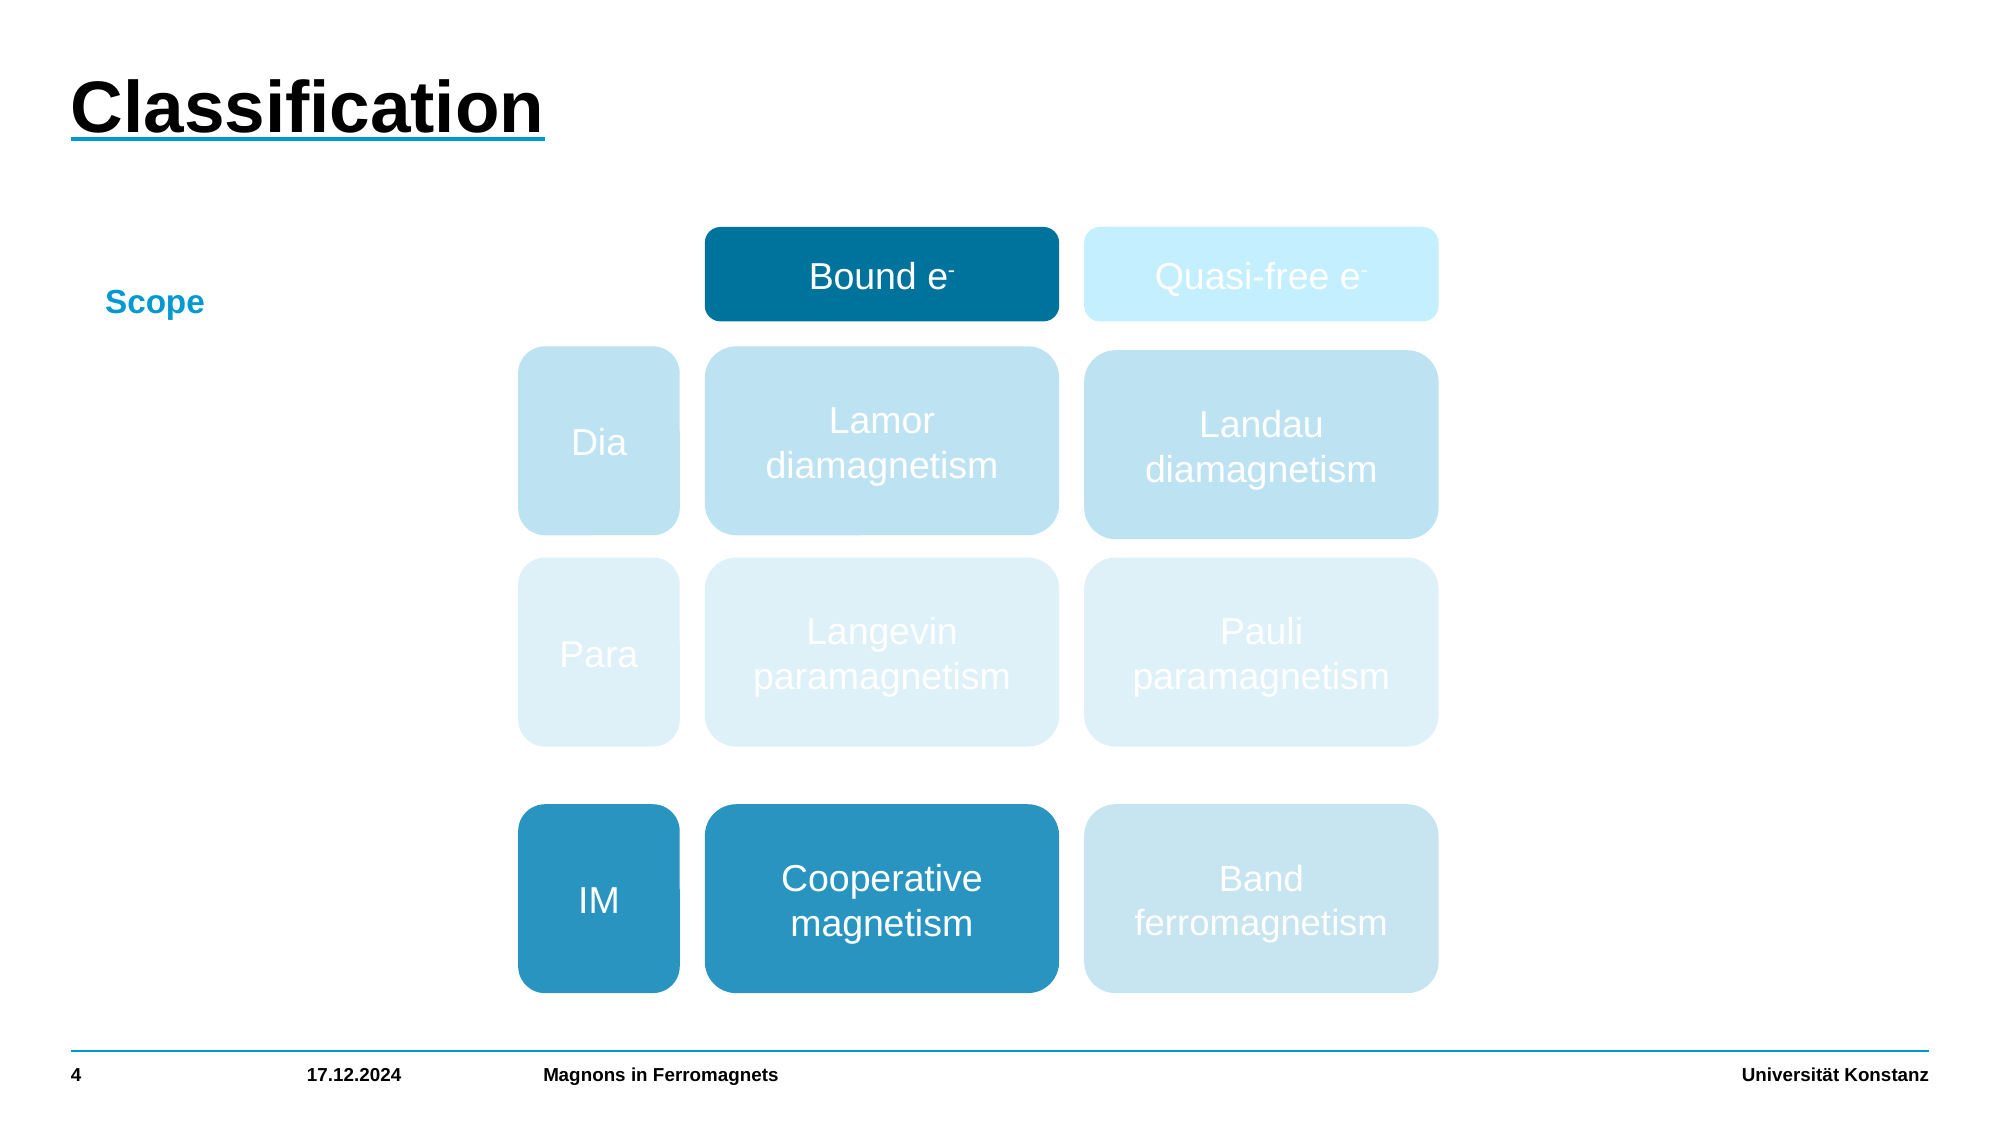

# Classification
Bound e-
Quasi-free e-
Scope

Dia
Lamor diamagnetism
Landau
diamagnetism
Para
Langevin paramagnetism
Pauli
paramagnetism
IM
Cooperative magnetism
Band ferromagnetism
4
17.12.2024
Magnons in Ferromagnets